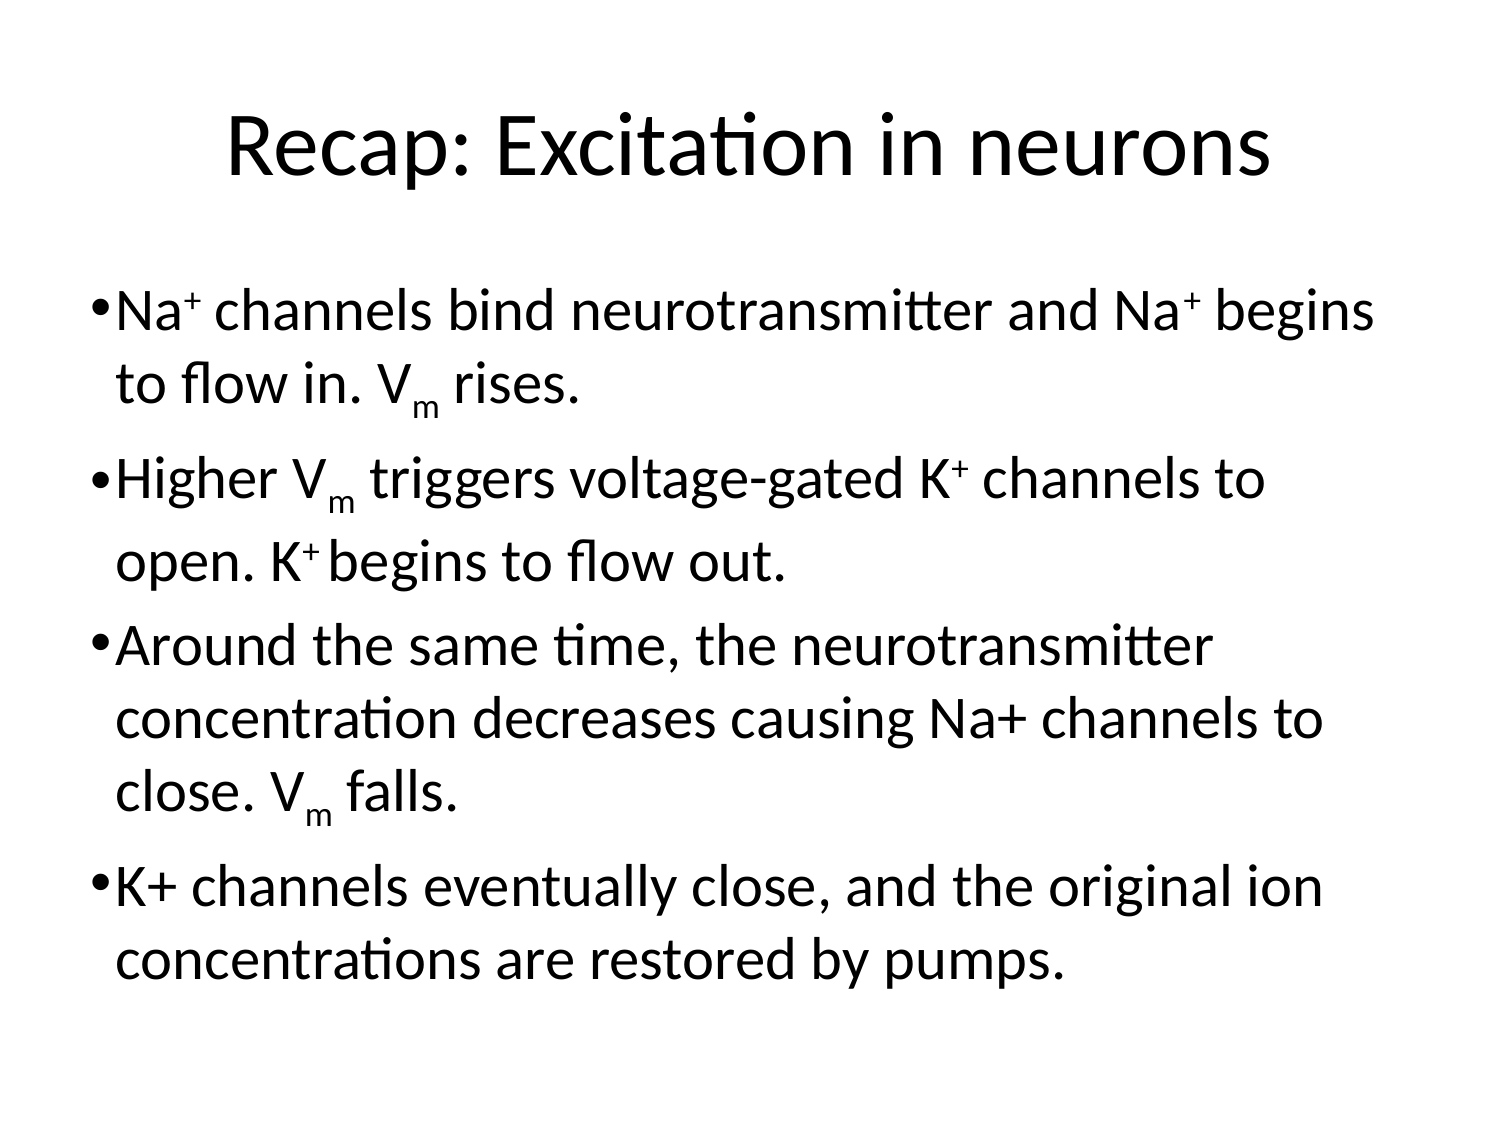

# Recap: Excitation in neurons
Na+ channels bind neurotransmitter and Na+ begins to flow in. Vm rises.
Higher Vm triggers voltage-gated K+ channels to open. K+ begins to flow out.
Around the same time, the neurotransmitter concentration decreases causing Na+ channels to close. Vm falls.
K+ channels eventually close, and the original ion concentrations are restored by pumps.